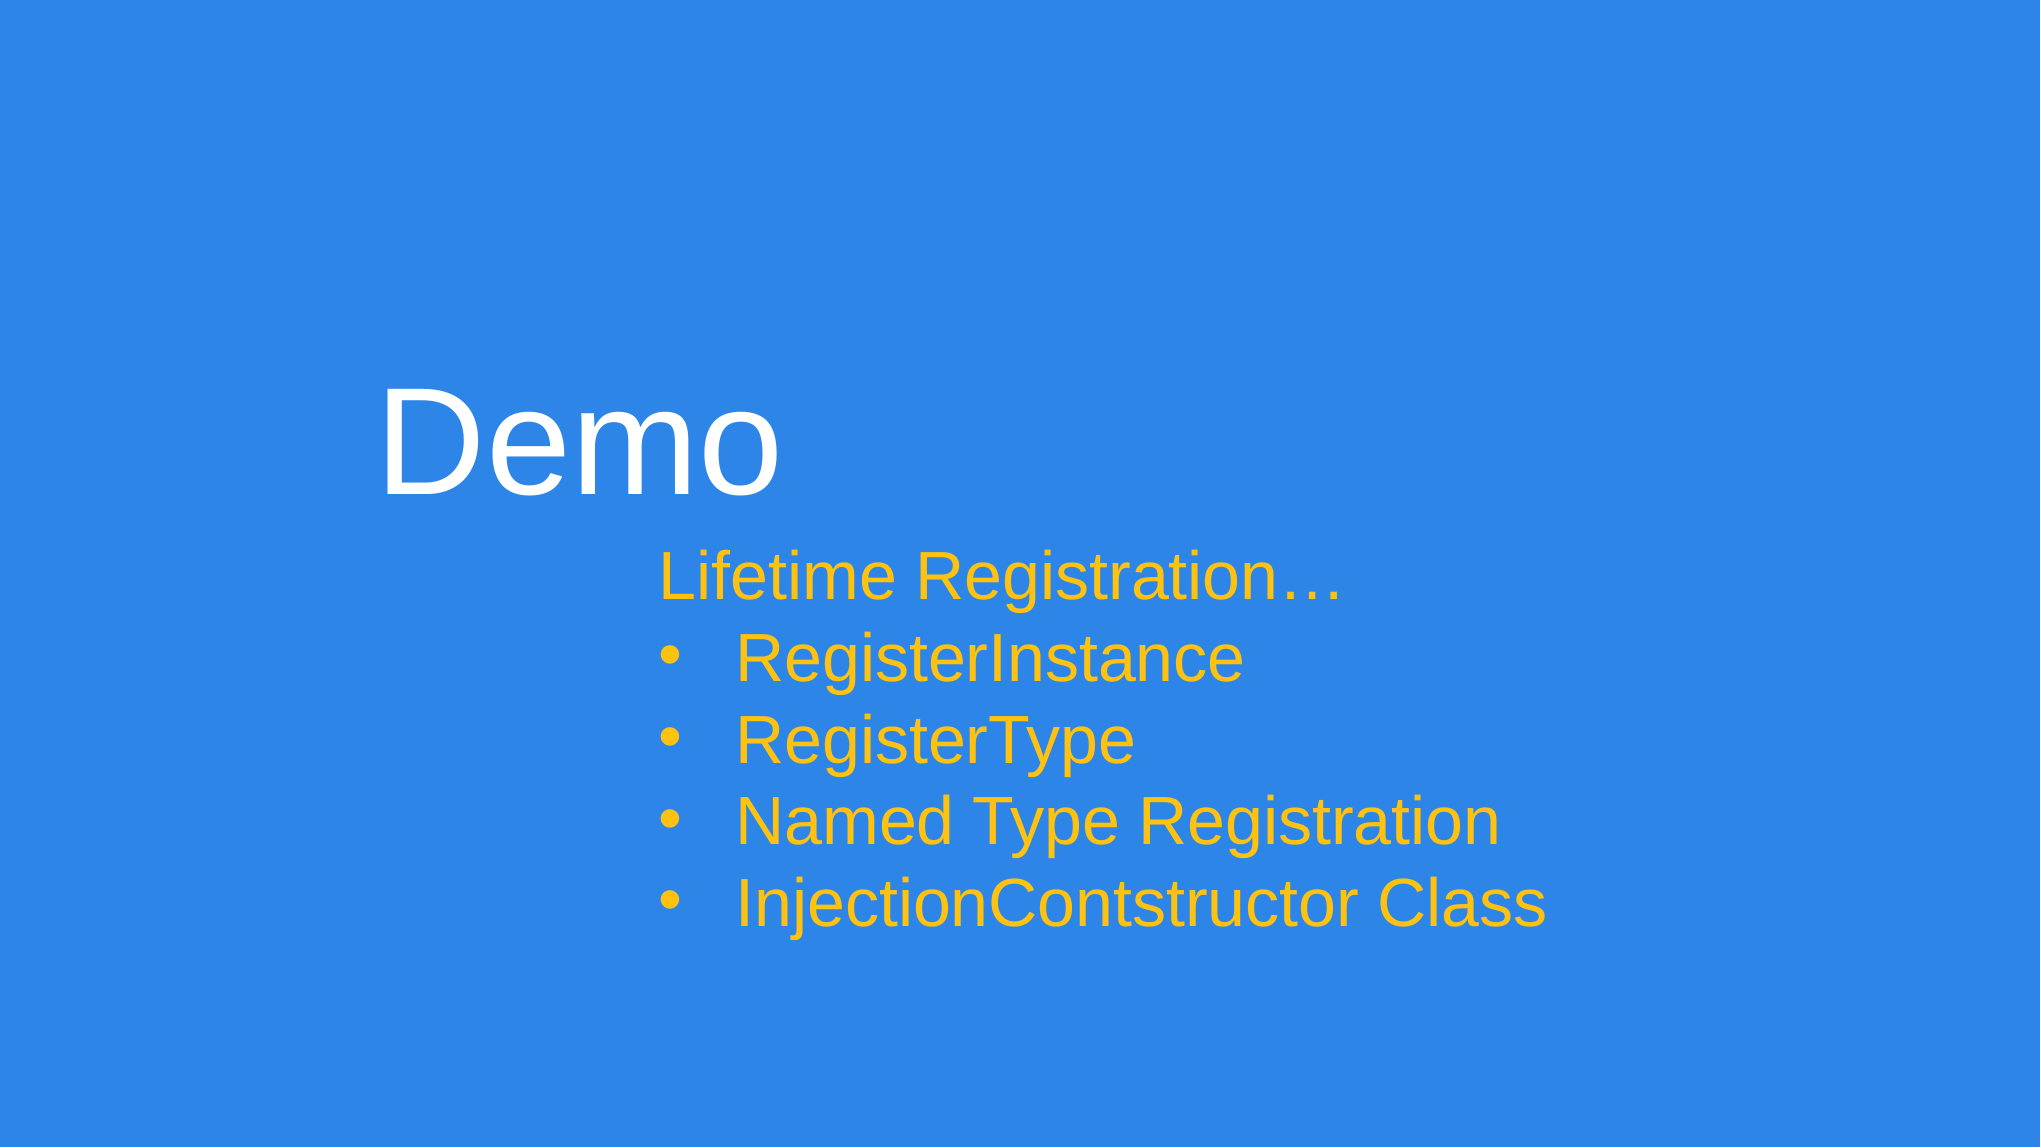

Demo
Lifetime Registration…
RegisterInstance
RegisterType
Named Type Registration
InjectionContstructor Class